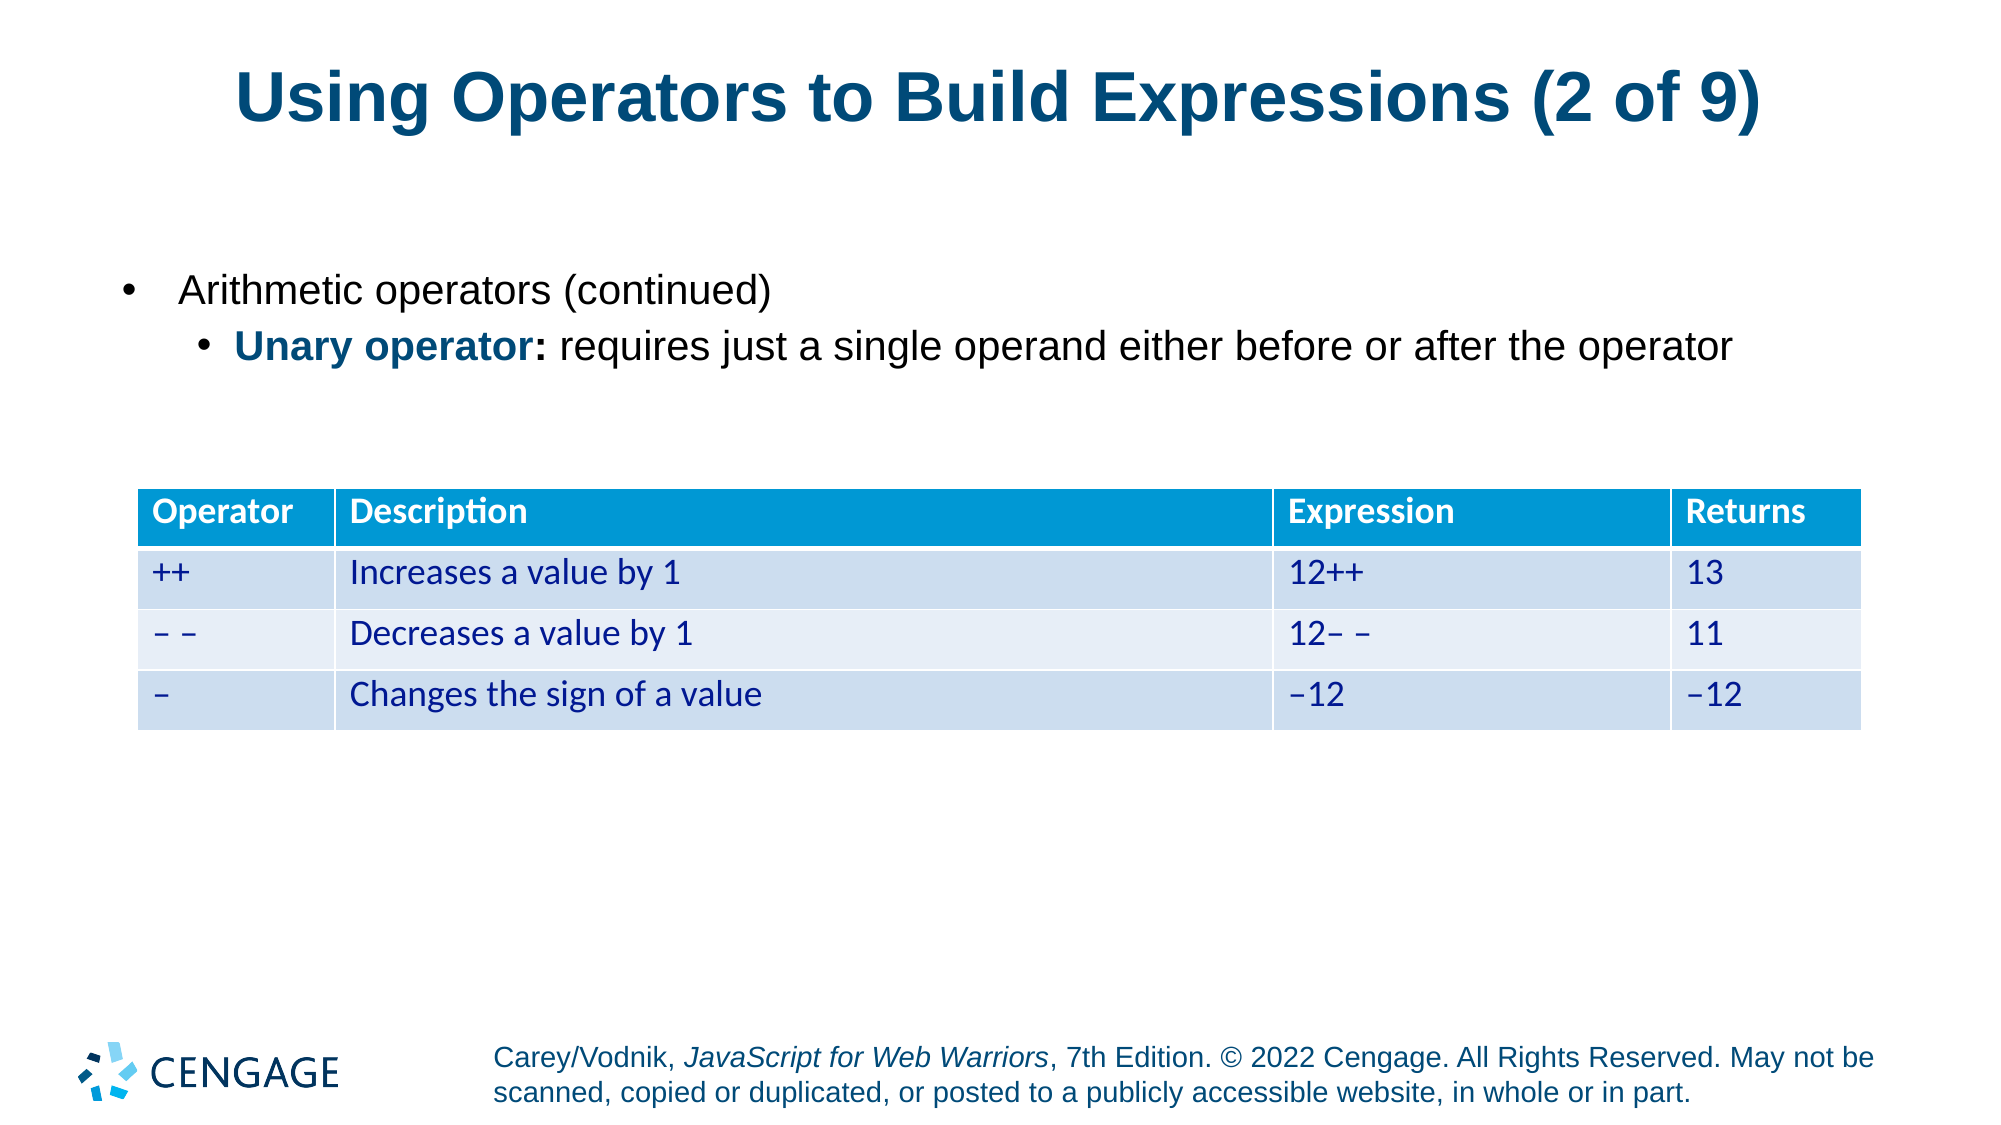

# Using Operators to Build Expressions (2 of 9)
Arithmetic operators (continued)
Unary operator: requires just a single operand either before or after the operator
| Operator | Description | Expression | Returns |
| --- | --- | --- | --- |
| ++ | Increases a value by 1 | 12++ | 13 |
| – – | Decreases a value by 1 | 12– – | 11 |
| – | Changes the sign of a value | –12 | –12 |